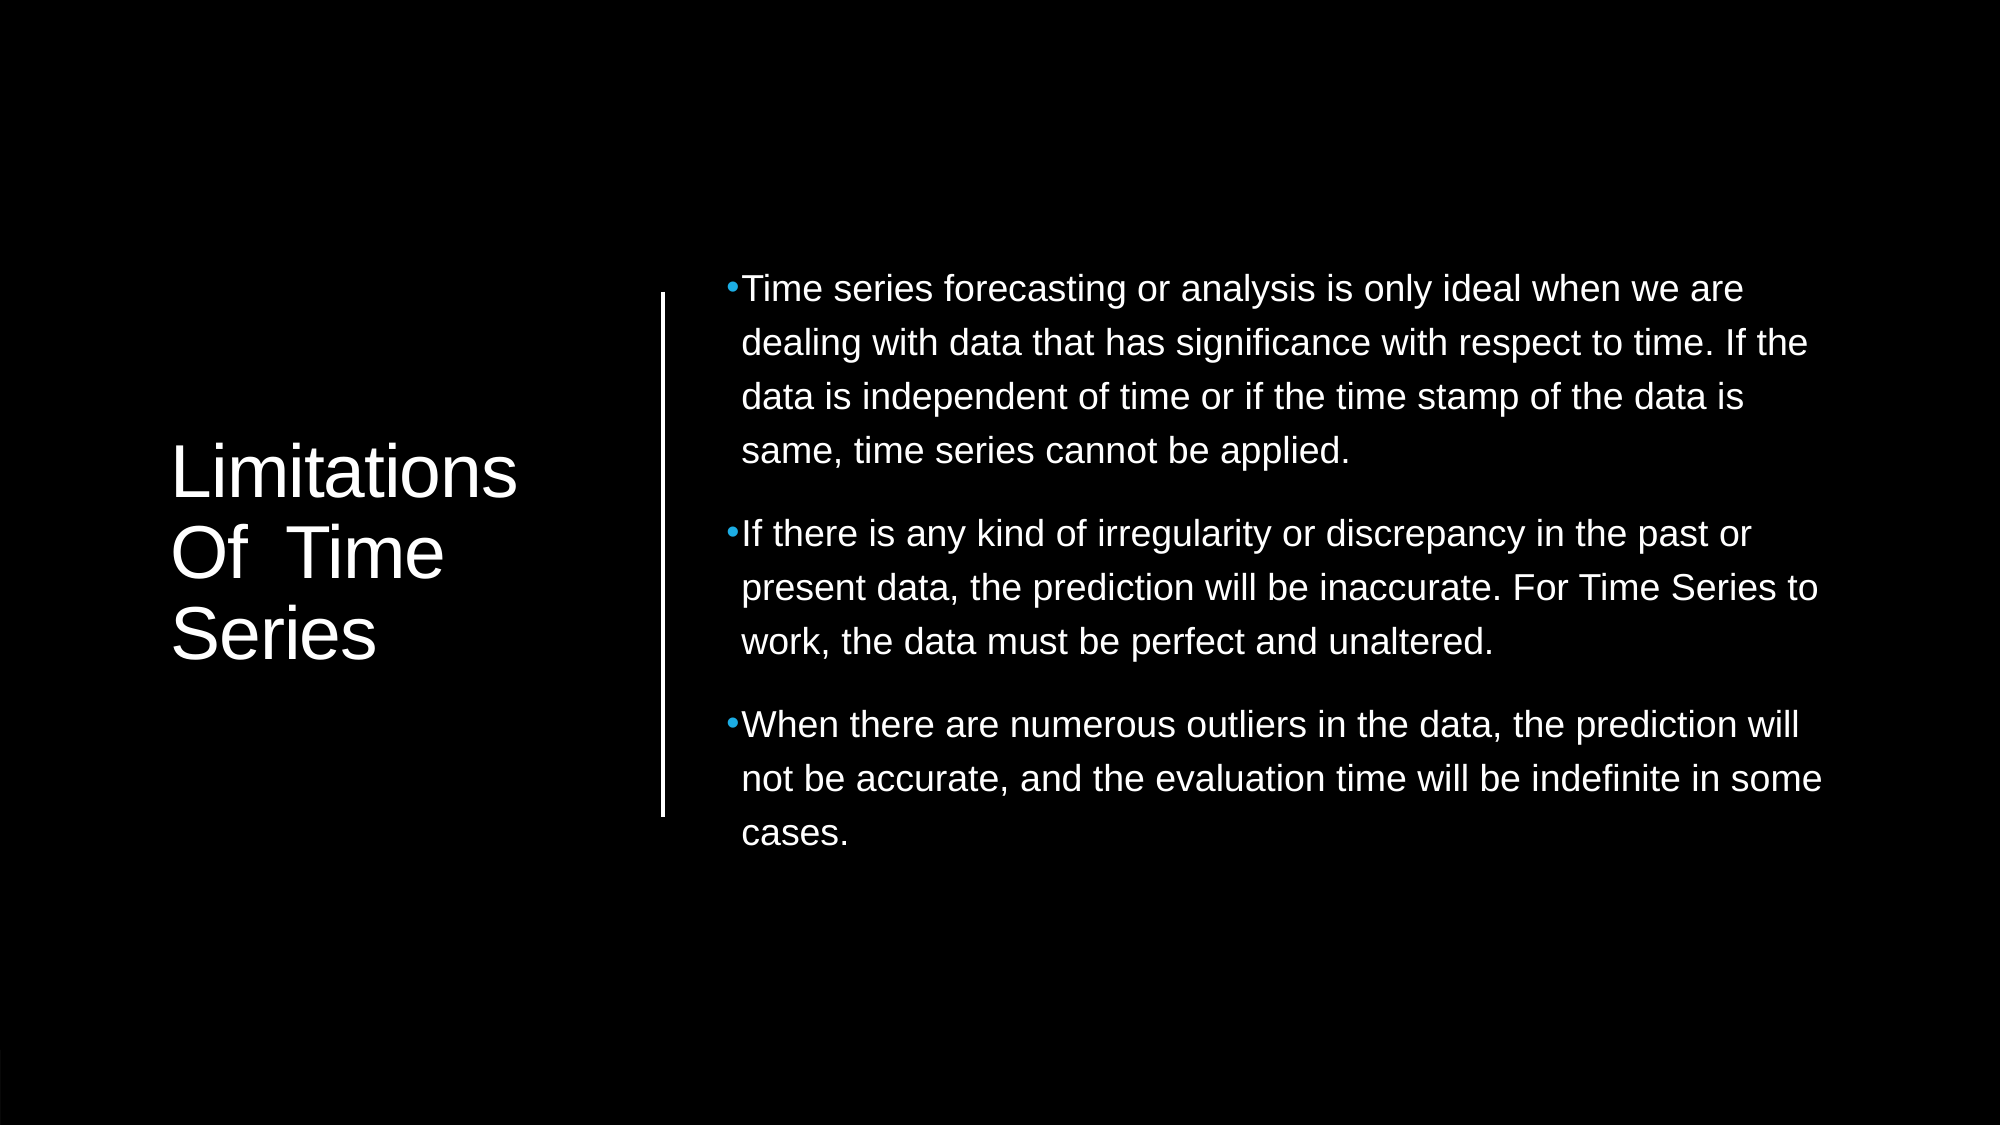

# Limitations Of  Time Series
Time series forecasting or analysis is only ideal when we are dealing with data that has significance with respect to time. If the data is independent of time or if the time stamp of the data is same, time series cannot be applied.
If there is any kind of irregularity or discrepancy in the past or present data, the prediction will be inaccurate. For Time Series to work, the data must be perfect and unaltered.
When there are numerous outliers in the data, the prediction will not be accurate, and the evaluation time will be indefinite in some cases.